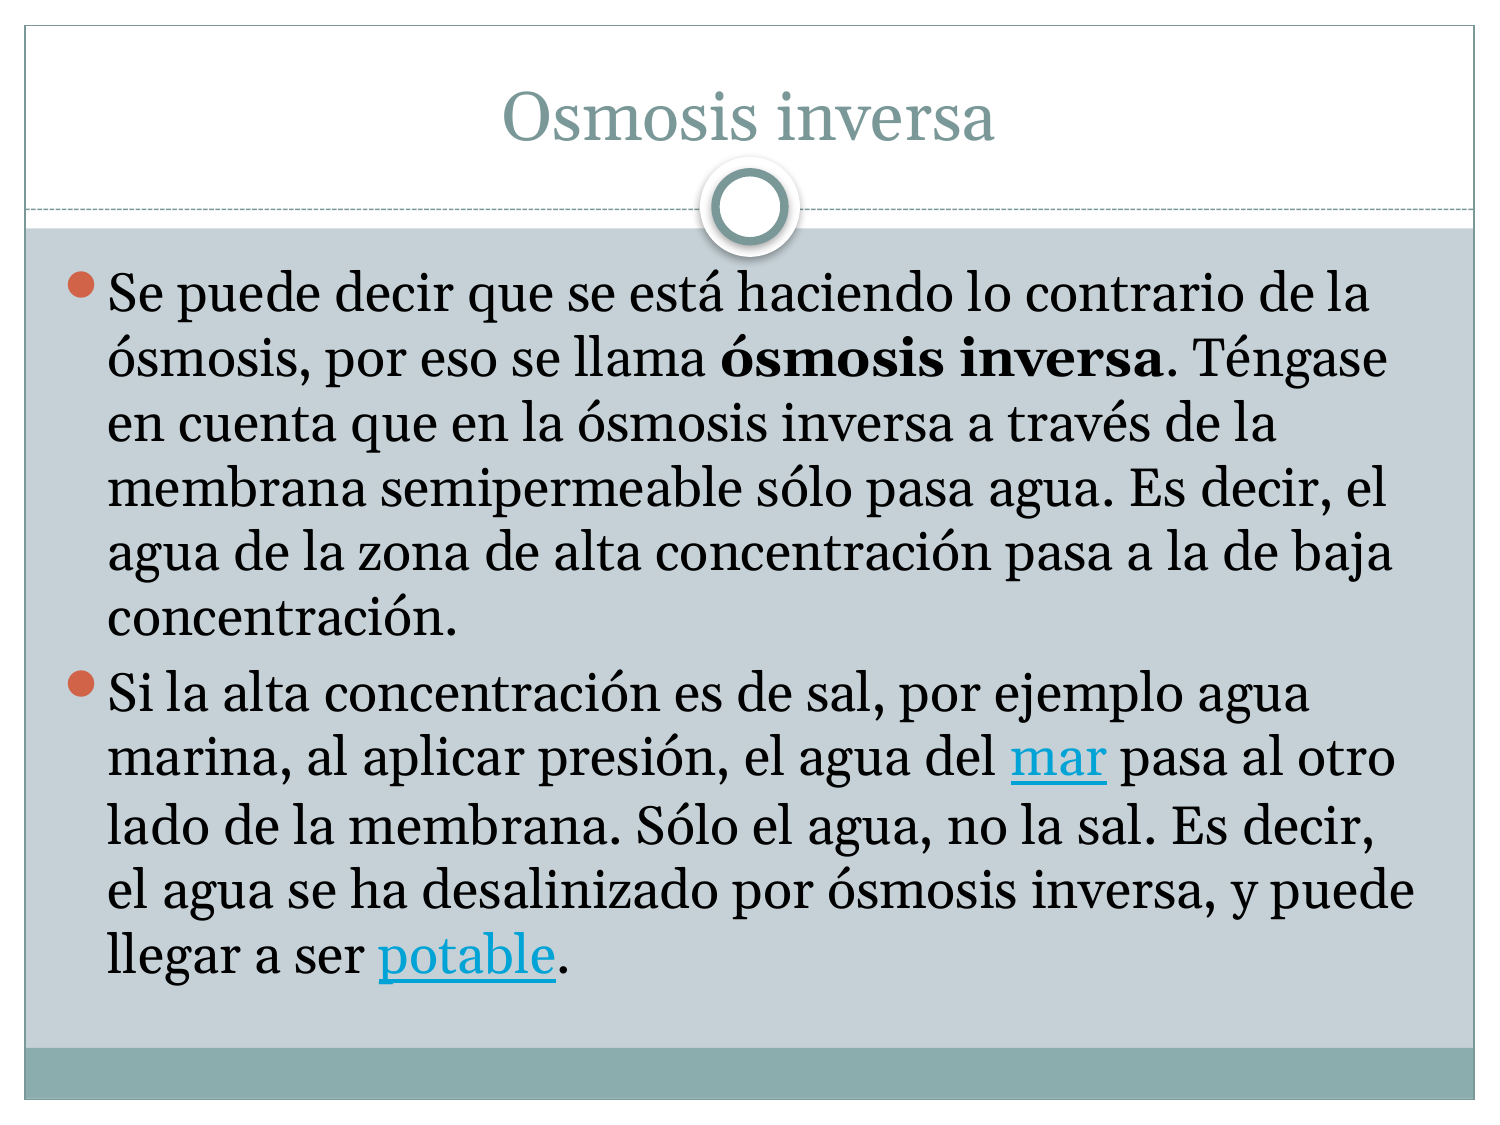

# Osmosis inversa
Se puede decir que se está haciendo lo contrario de la ósmosis, por eso se llama ósmosis inversa. Téngase en cuenta que en la ósmosis inversa a través de la membrana semipermeable sólo pasa agua. Es decir, el agua de la zona de alta concentración pasa a la de baja concentración.
Si la alta concentración es de sal, por ejemplo agua marina, al aplicar presión, el agua del mar pasa al otro lado de la membrana. Sólo el agua, no la sal. Es decir, el agua se ha desalinizado por ósmosis inversa, y puede llegar a ser potable.